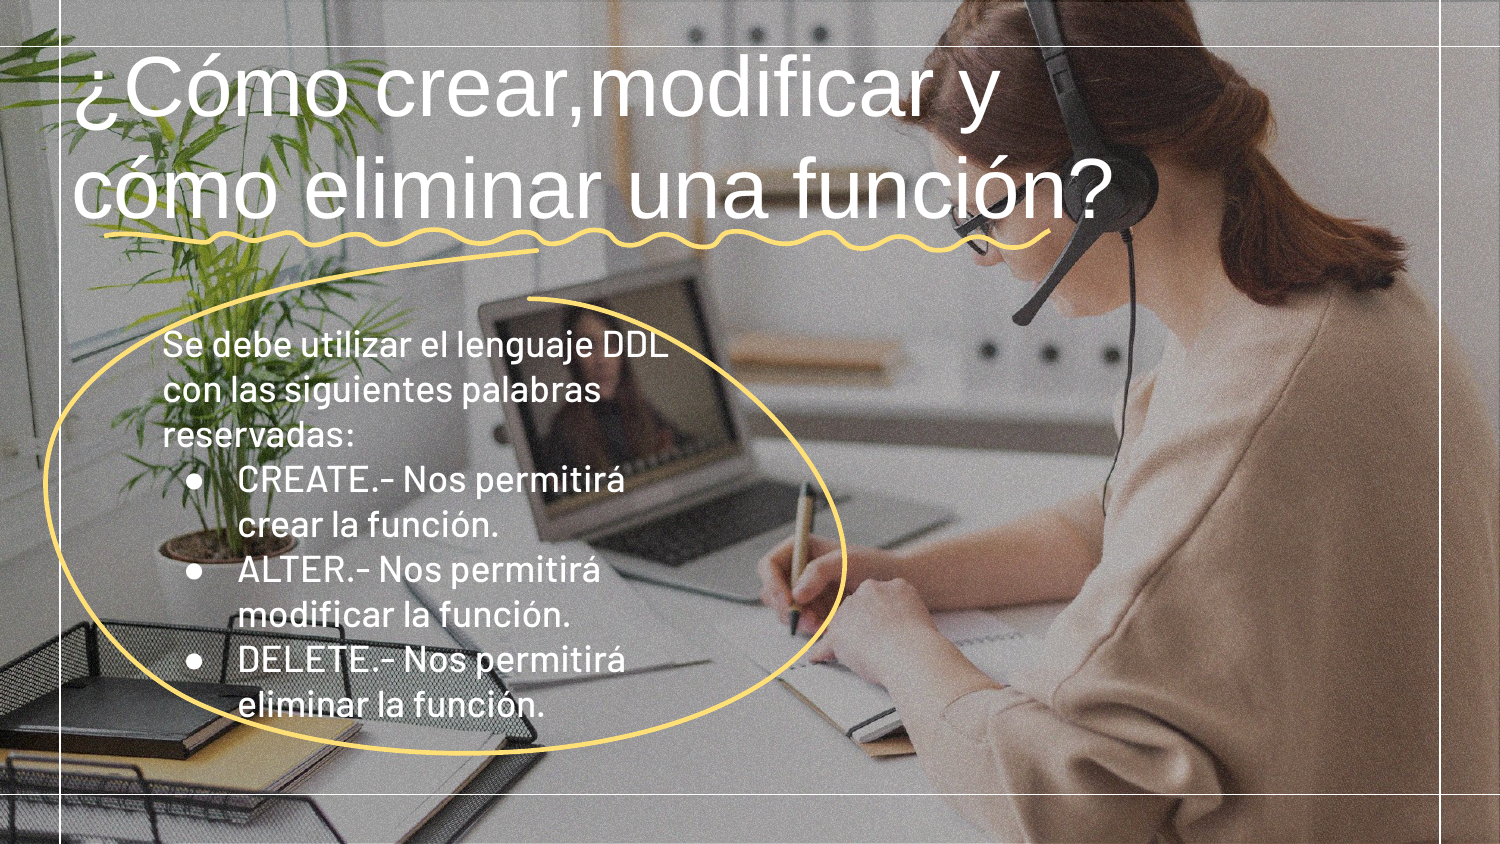

# ¿Cómo crear,modificar y cómo eliminar una función?

Se debe utilizar el lenguaje DDL con las siguientes palabras reservadas:
CREATE.- Nos permitirá crear la función.
ALTER.- Nos permitirá modificar la función.
DELETE.- Nos permitirá eliminar la función.